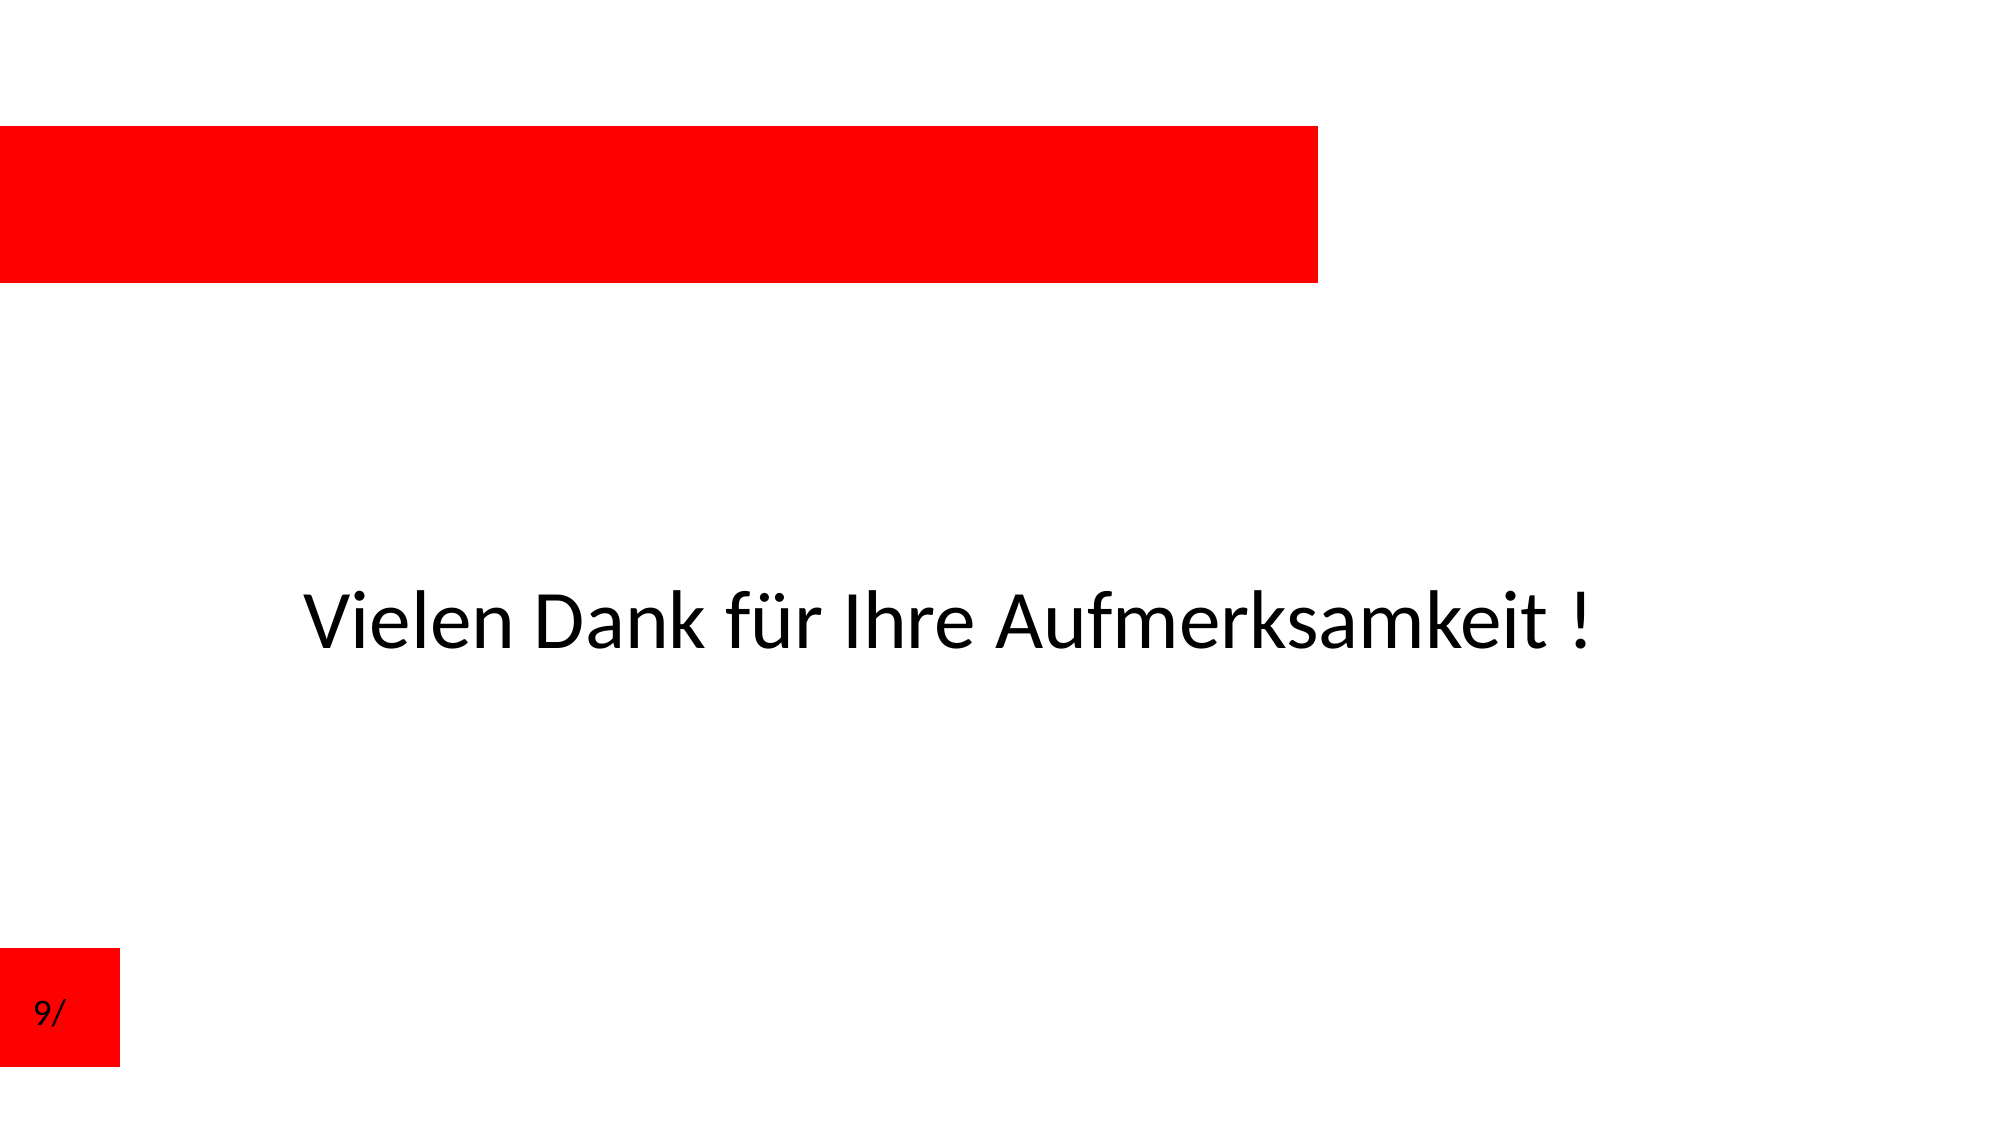

Vielen Dank für Ihre Aufmerksamkeit !

9/